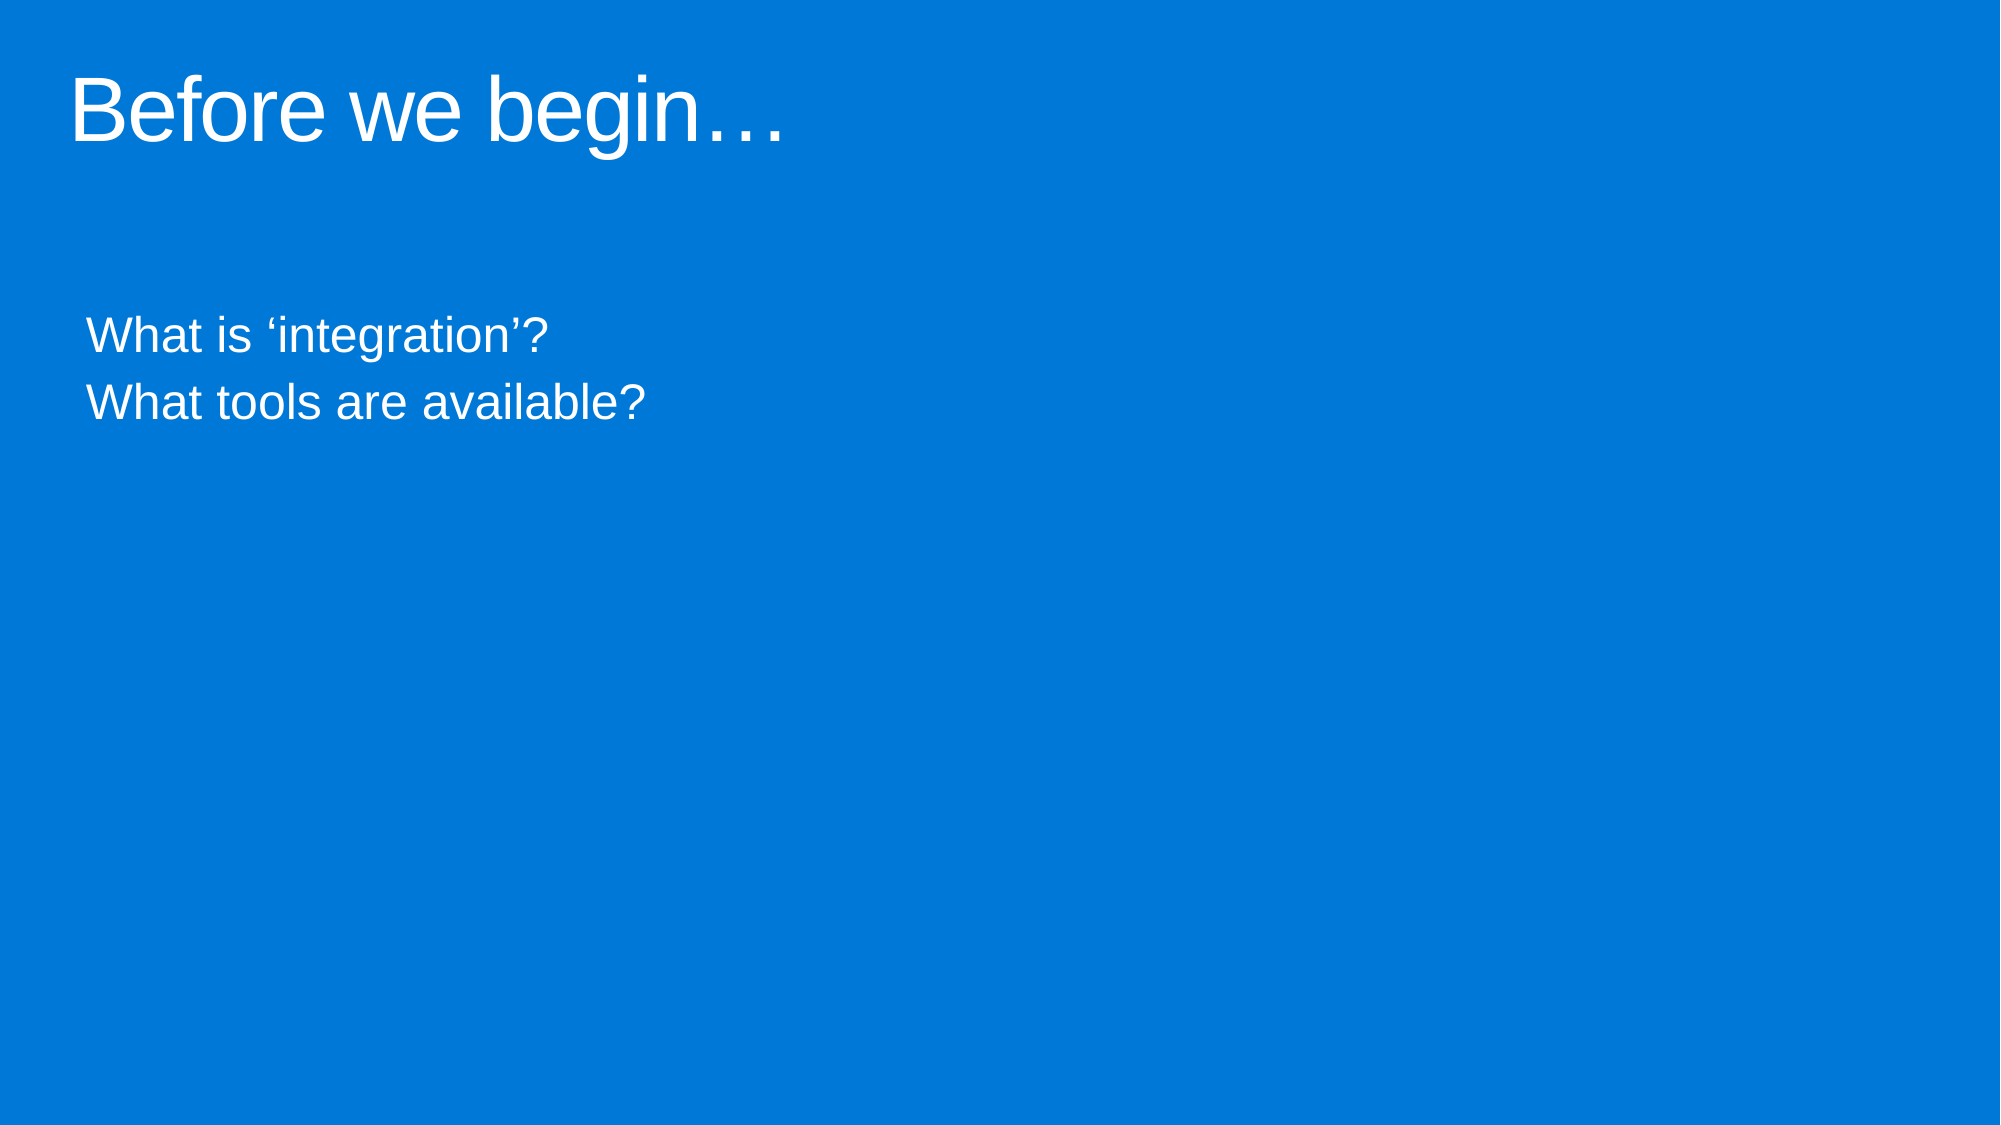

# Before we begin…
What is ‘integration’?
What tools are available?